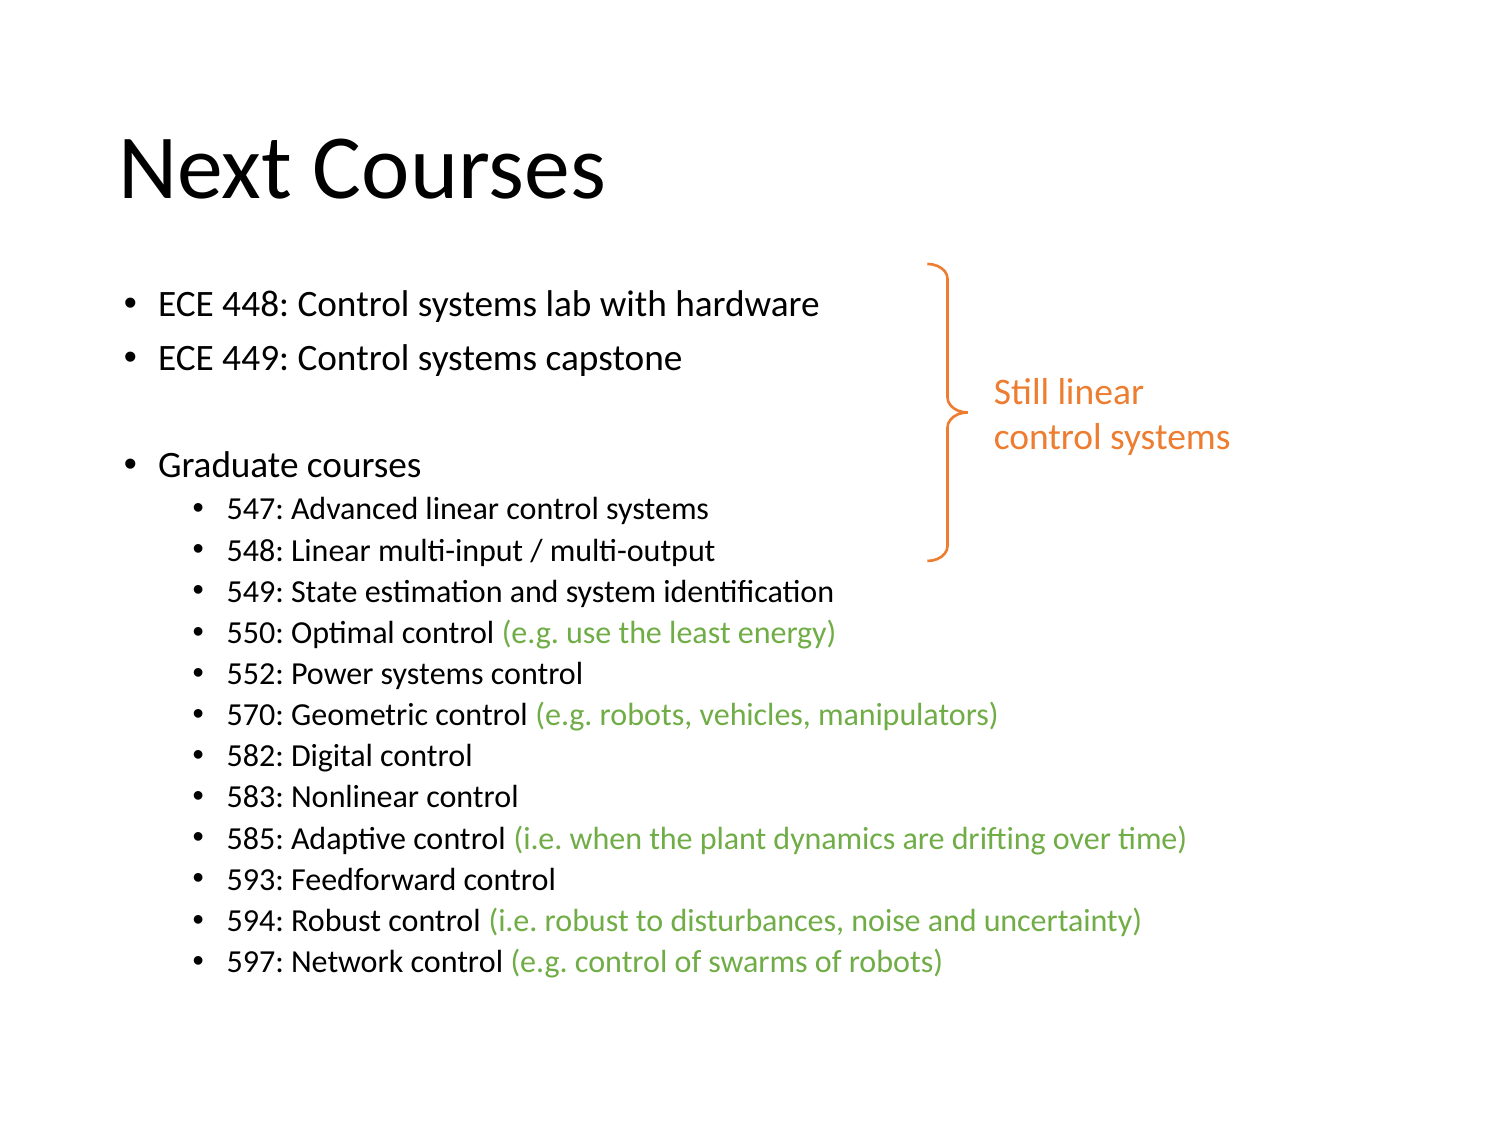

# Next Courses

ECE 448: Control systems lab with hardware
ECE 449: Control systems capstone

Graduate courses
547: Advanced linear control systems
548: Linear multi-input / multi-output
549: State estimation and system identification
550: Optimal control (e.g. use the least energy)
552: Power systems control
570: Geometric control (e.g. robots, vehicles, manipulators)
582: Digital control
583: Nonlinear control
585: Adaptive control (i.e. when the plant dynamics are drifting over time)
593: Feedforward control
594: Robust control (i.e. robust to disturbances, noise and uncertainty)
597: Network control (e.g. control of swarms of robots)

Still linear
control systems